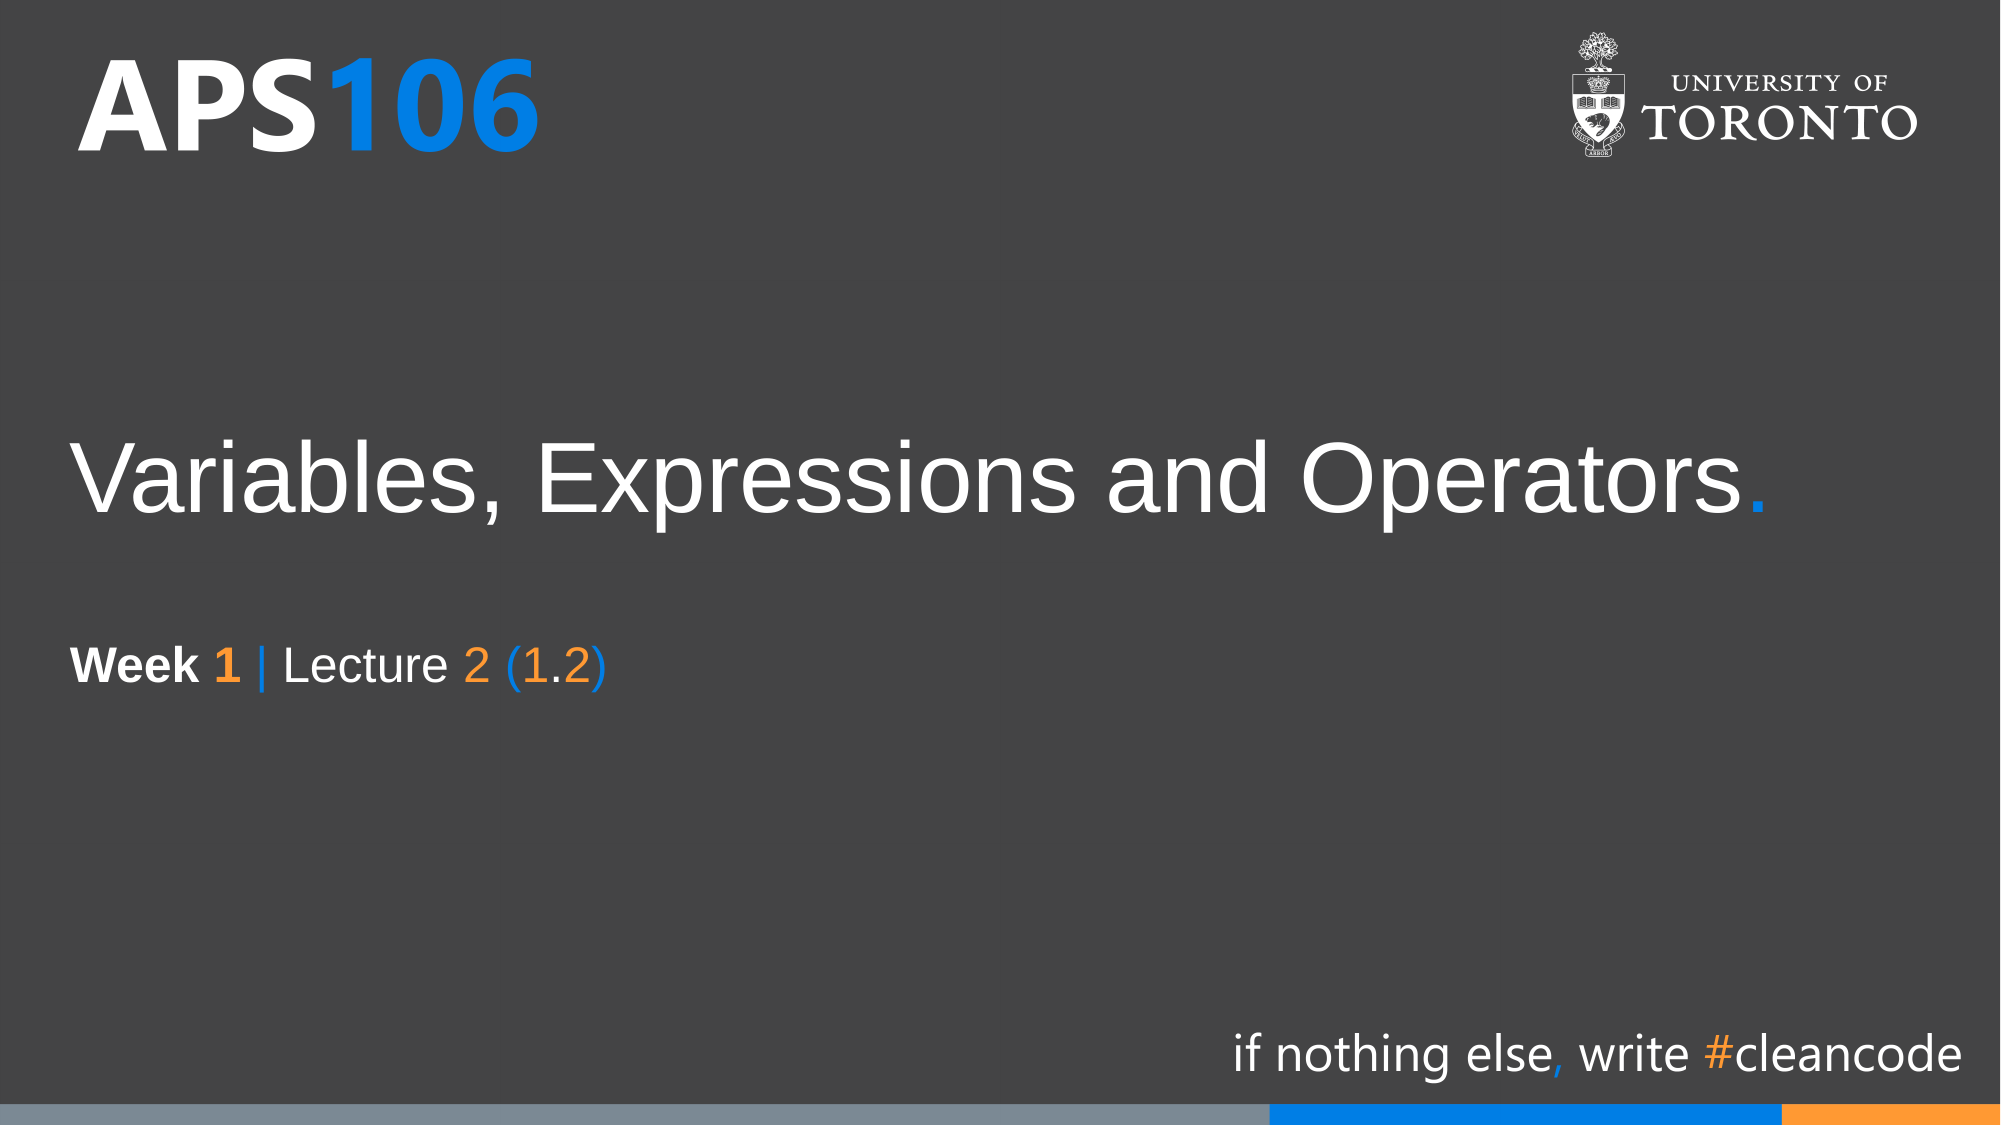

# Variables, Expressions and Operators.
Week 1 | Lecture 2 (1.2)